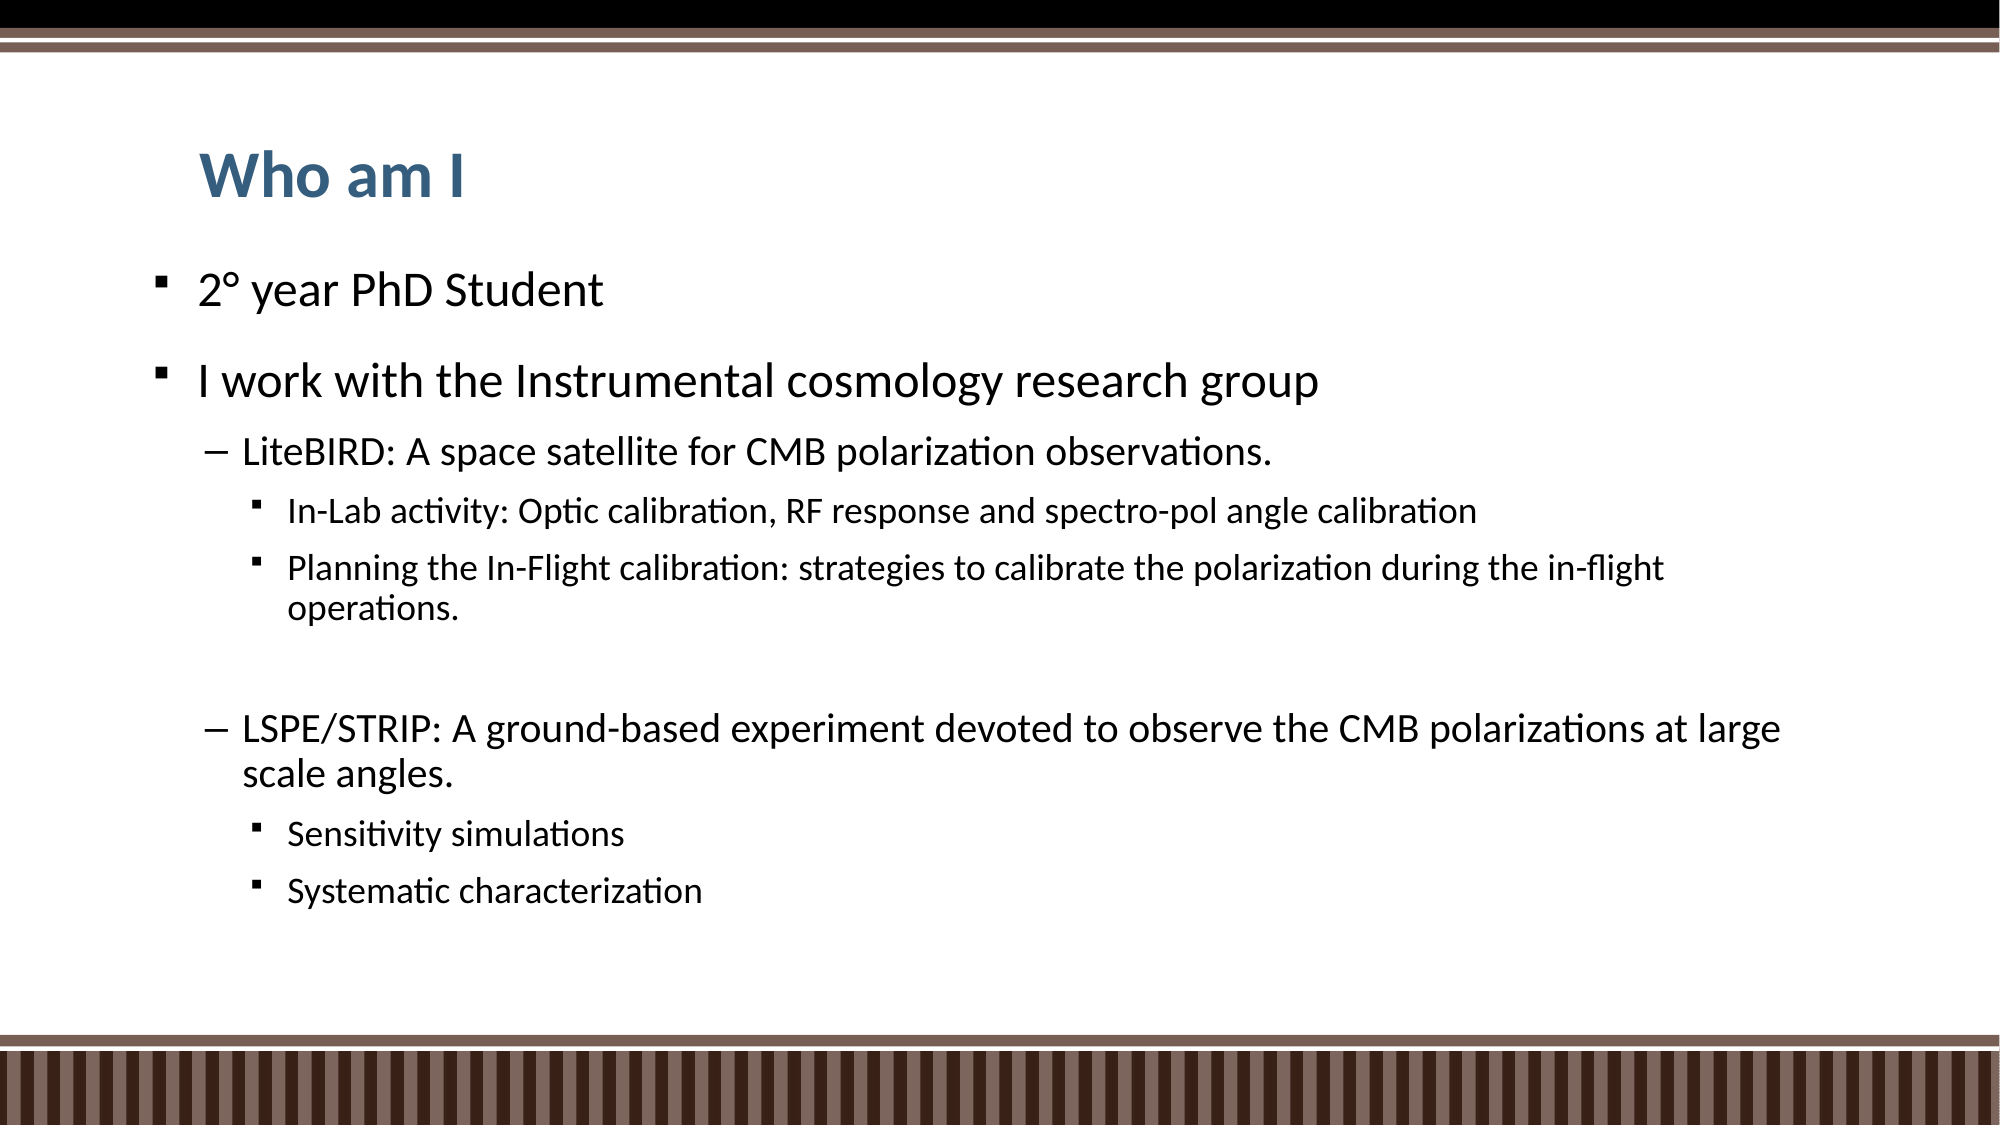

# Who am I
2° year PhD Student
I work with the Instrumental cosmology research group
LiteBIRD: A space satellite for CMB polarization observations.
In-Lab activity: Optic calibration, RF response and spectro-pol angle calibration
Planning the In-Flight calibration: strategies to calibrate the polarization during the in-flight operations.

LSPE/STRIP: A ground-based experiment devoted to observe the CMB polarizations at large scale angles.
Sensitivity simulations
Systematic characterization